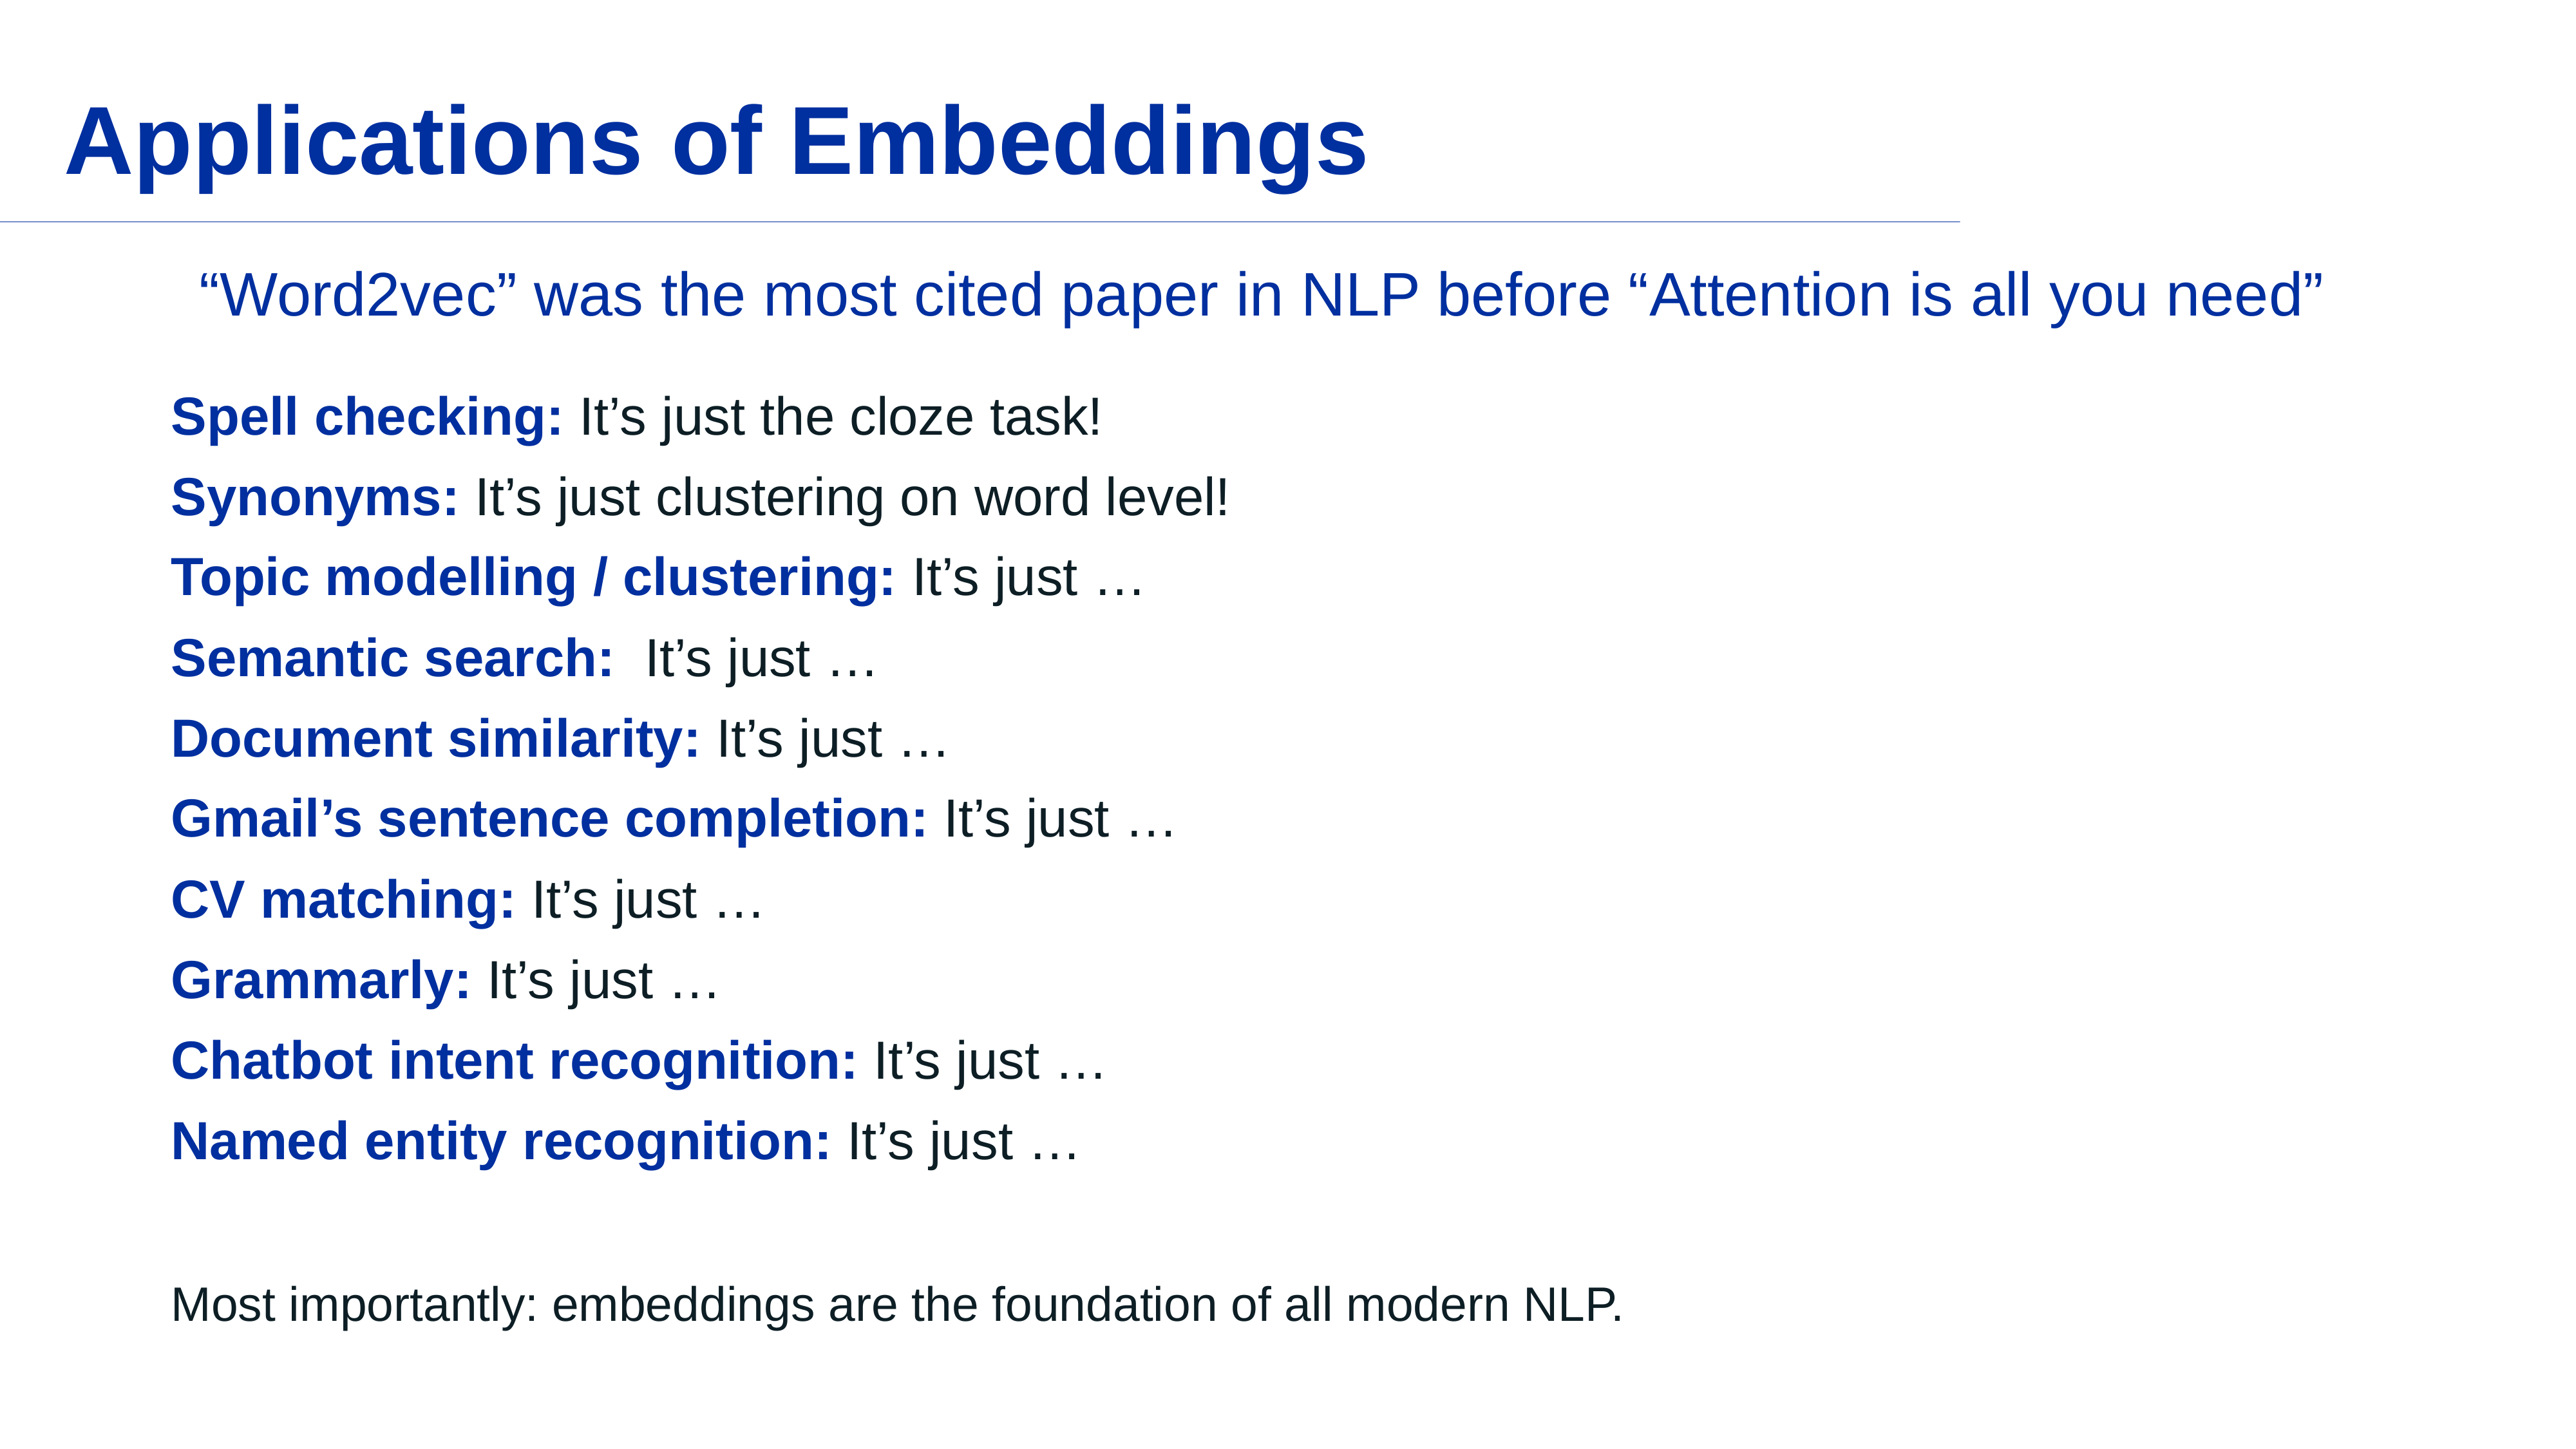

# Applications of Embeddings
“Word2vec” was the most cited paper in NLP before “Attention is all you need”
Spell checking: It’s just the cloze task!
Synonyms: It’s just clustering on word level!
Topic modelling / clustering: It’s just …
Semantic search:  It’s just …
Document similarity: It’s just …
Gmail’s sentence completion: It’s just …
CV matching: It’s just …
Grammarly: It’s just …
Chatbot intent recognition: It’s just …
Named entity recognition: It’s just …

Most importantly: embeddings are the foundation of all modern NLP.